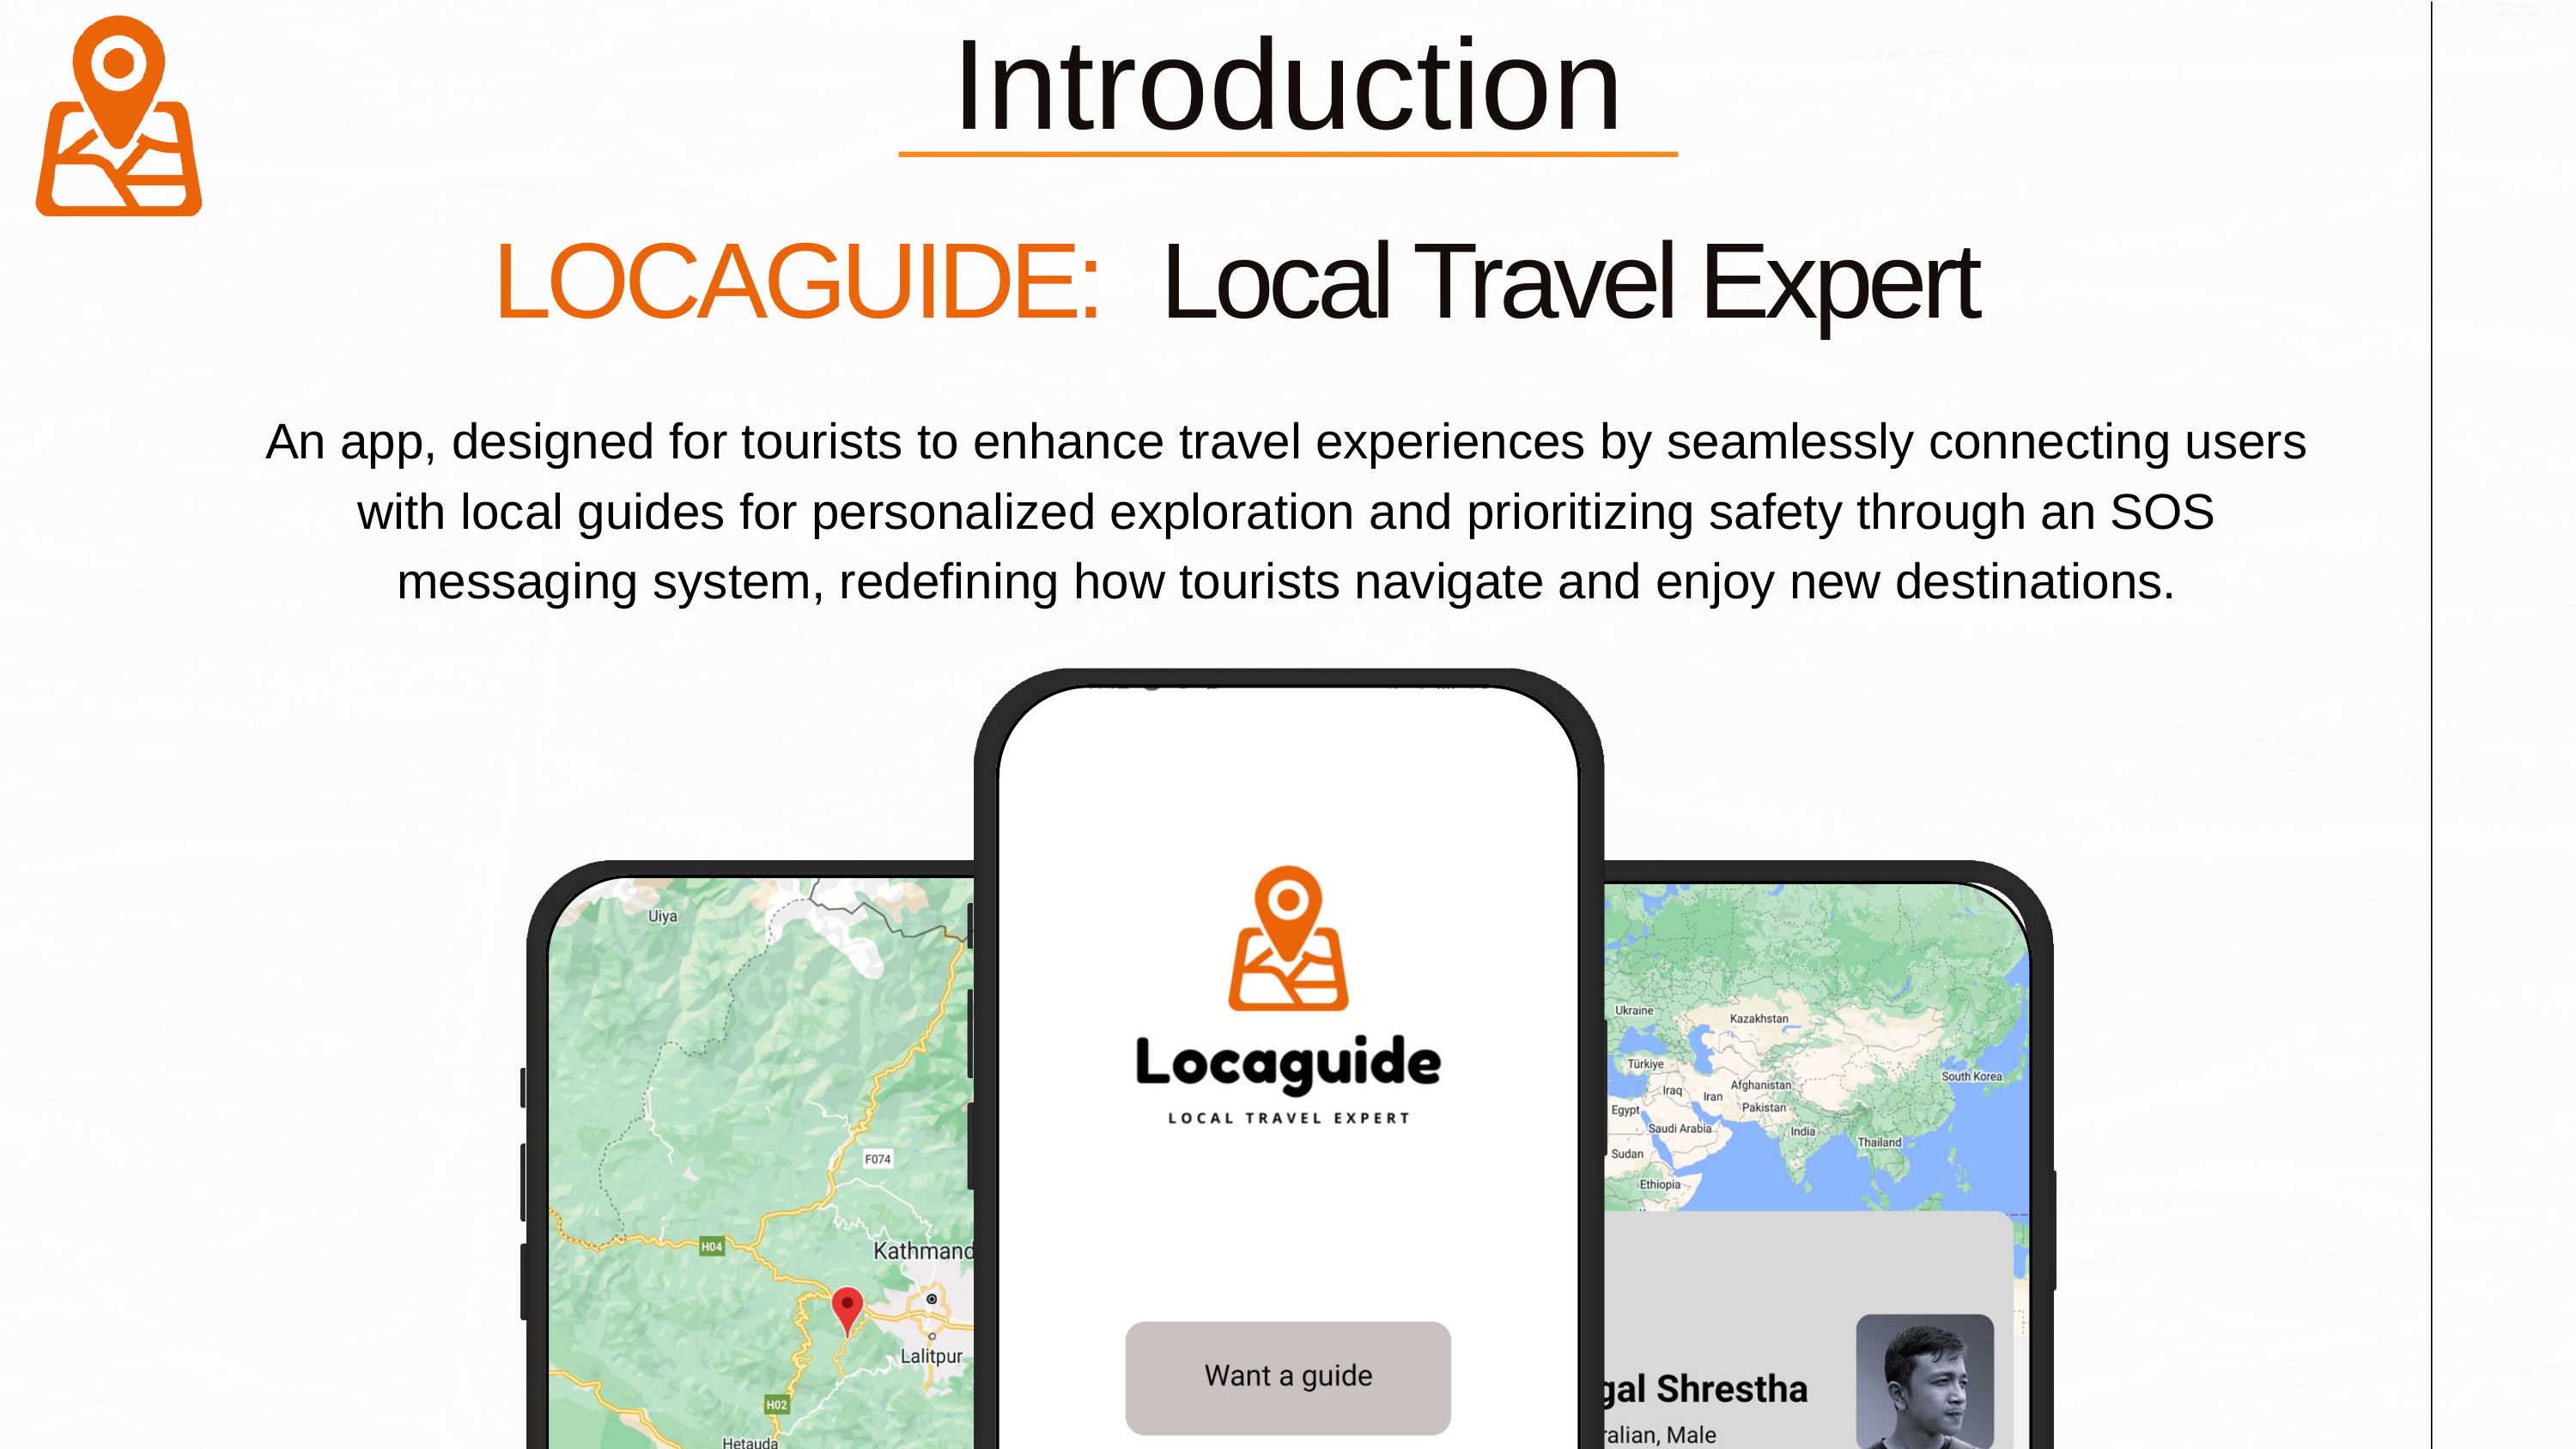

Introduction

LOCAGUIDE:  Local Travel Expert
An app, designed for tourists to enhance travel experiences by seamlessly connecting users with local guides for personalized exploration and prioritizing safety through an SOS messaging system, redefining how tourists navigate and enjoy new destinations.